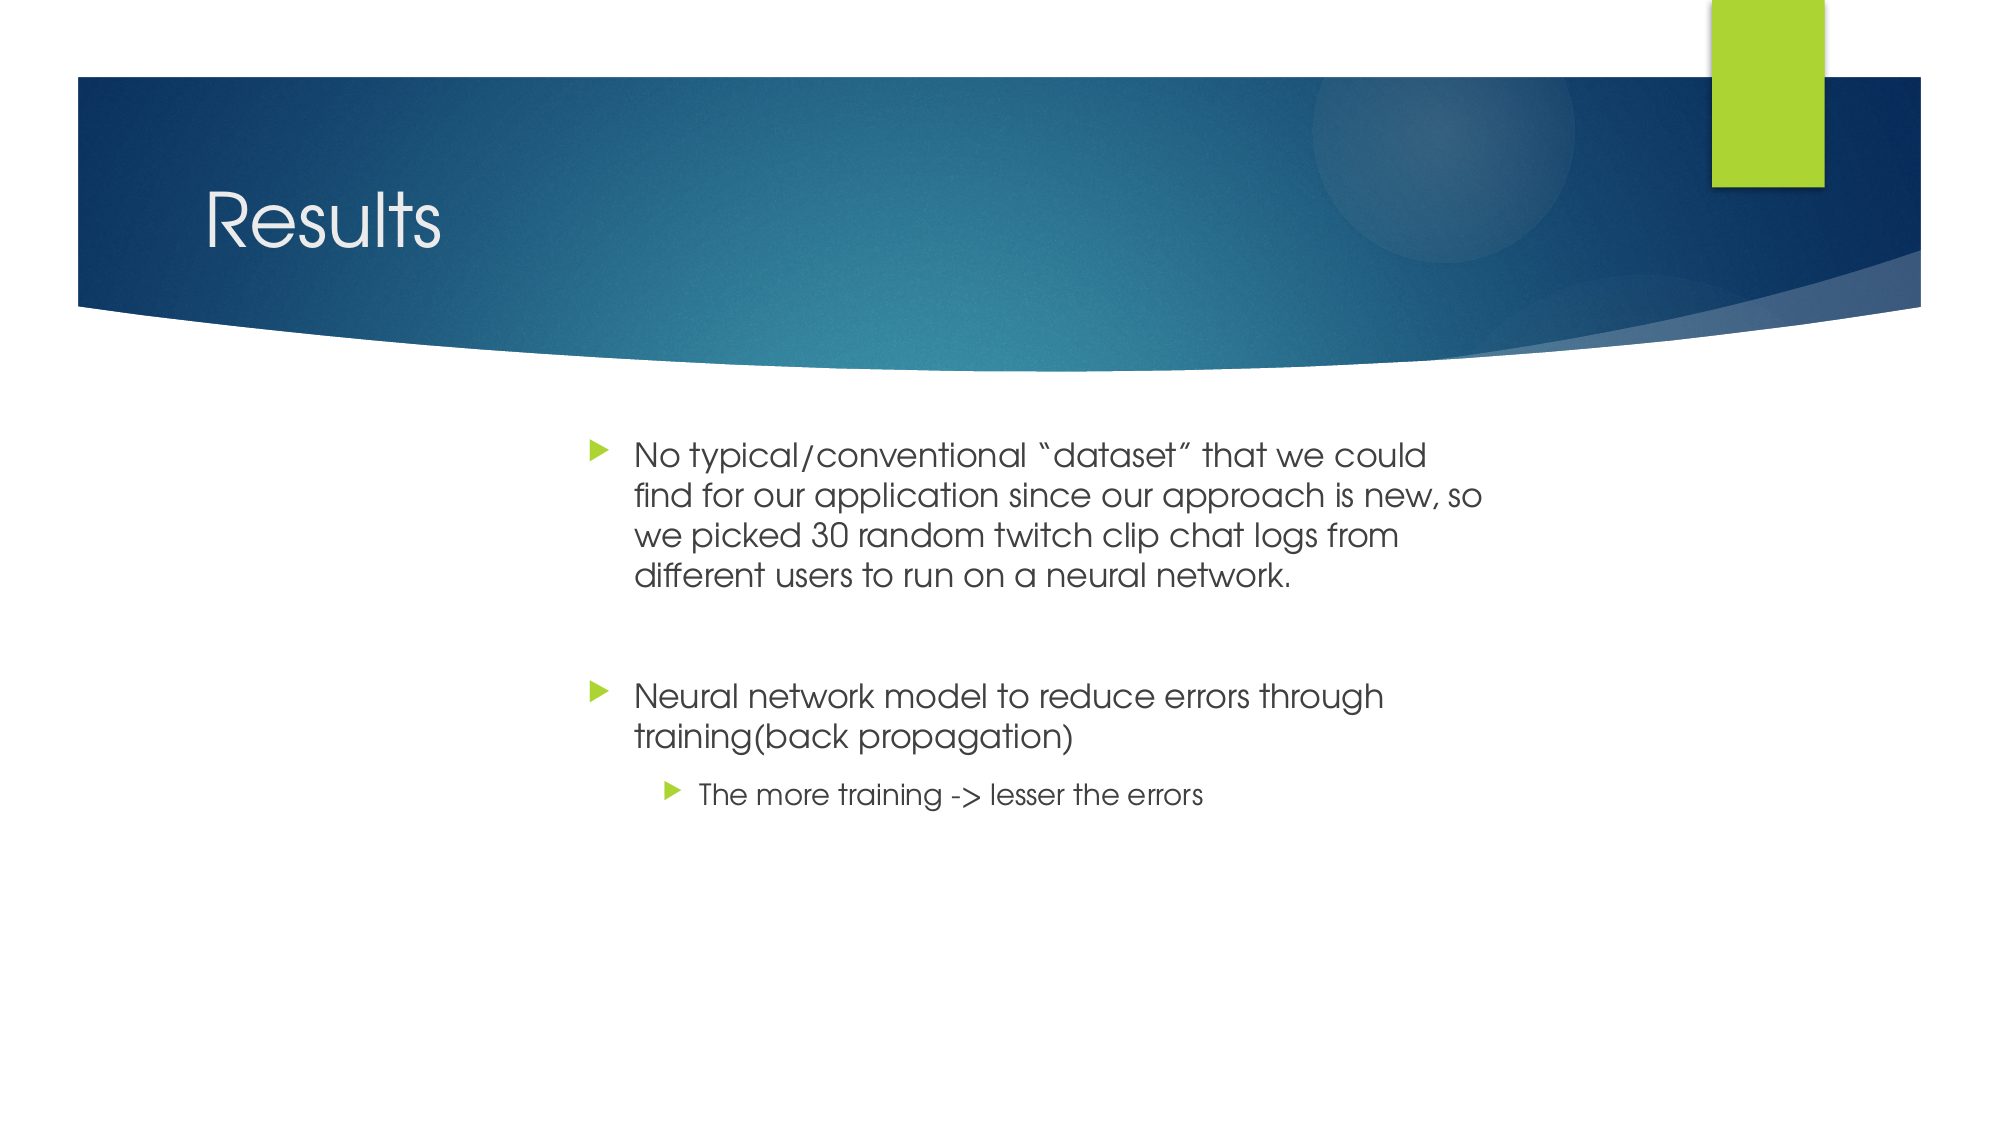

# Results
No typical/conventional “dataset” that we could find for our application since our approach is new, so we picked 30 random twitch clip chat logs from different users to run on a neural network.

Neural network model to reduce errors through training(back propagation)
The more training -> lesser the errors